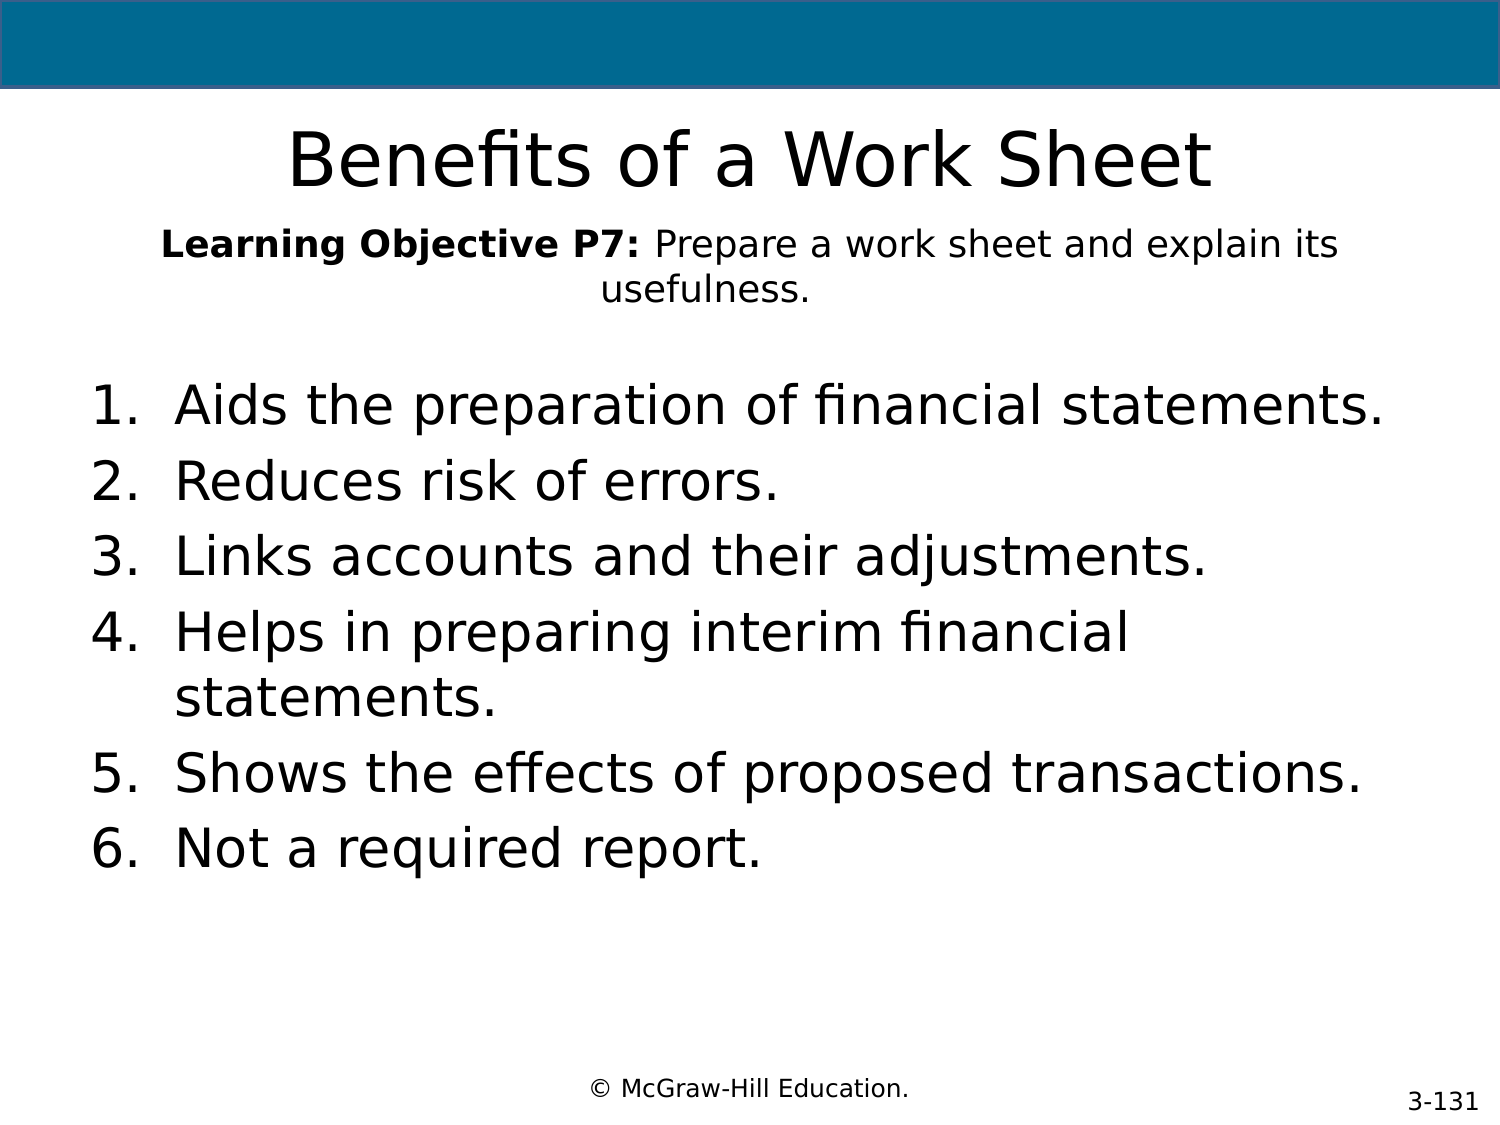

# Benefits of a Work Sheet
Learning Objective P7: Prepare a work sheet and explain its usefulness.
Aids the preparation of financial statements.
Reduces risk of errors.
Links accounts and their adjustments.
Helps in preparing interim financial statements.
Shows the effects of proposed transactions.
Not a required report.